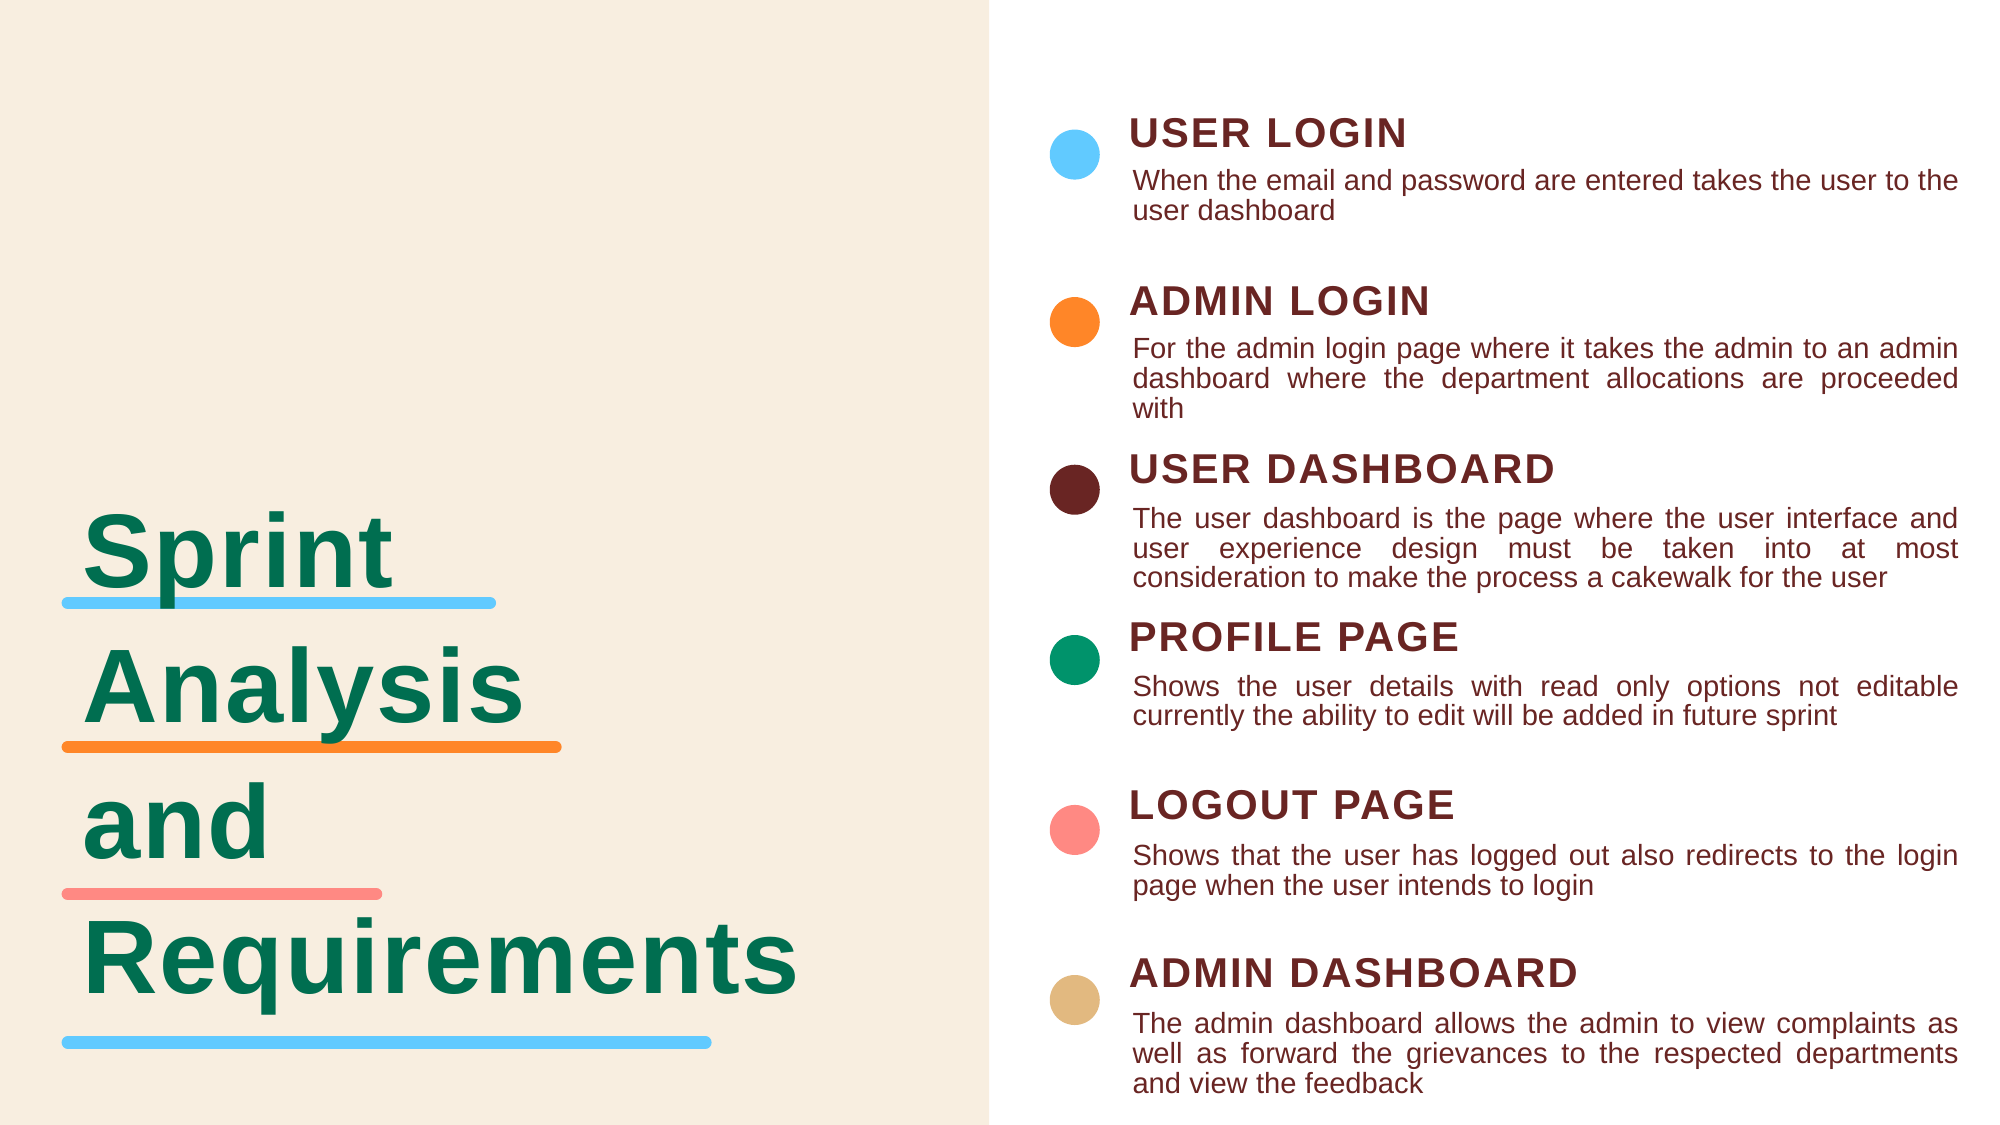

USER LOGIN
When the email and password are entered takes the user to the user dashboard
ADMIN LOGIN
For the admin login page where it takes the admin to an admin dashboard where the department allocations are proceeded with
USER DASHBOARD
# Sprint Analysis and Requirements
The user dashboard is the page where the user interface and user experience design must be taken into at most consideration to make the process a cakewalk for the user
PROFILE PAGE
Shows the user details with read only options not editable currently the ability to edit will be added in future sprint
LOGOUT PAGE
Shows that the user has logged out also redirects to the login page when the user intends to login
ADMIN DASHBOARD
The admin dashboard allows the admin to view complaints as well as forward the grievances to the respected departments and view the feedback